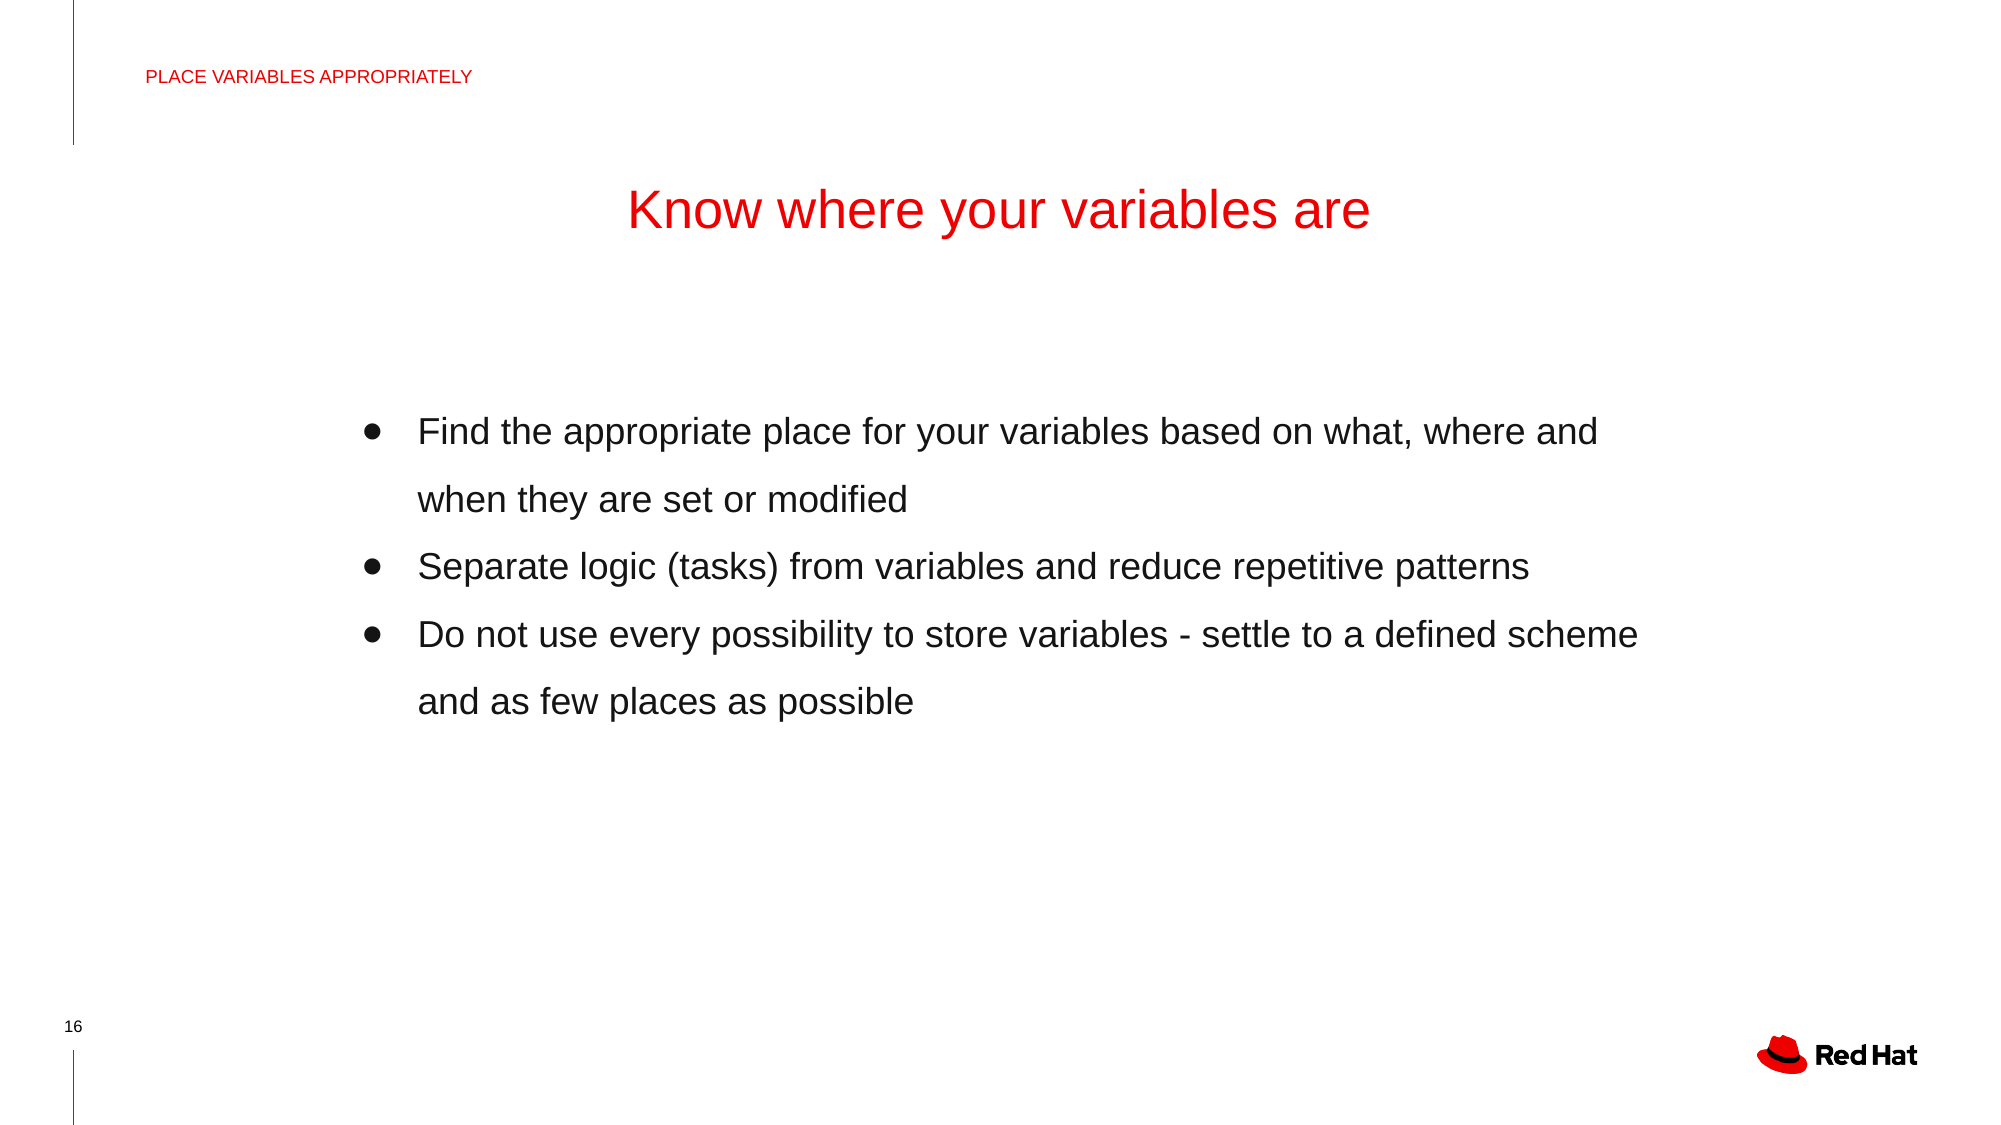

PLACE VARIABLES APPROPRIATELY
# Know where your variables are
Find the appropriate place for your variables based on what, where and when they are set or modified
Separate logic (tasks) from variables and reduce repetitive patterns
Do not use every possibility to store variables - settle to a defined scheme and as few places as possible
16